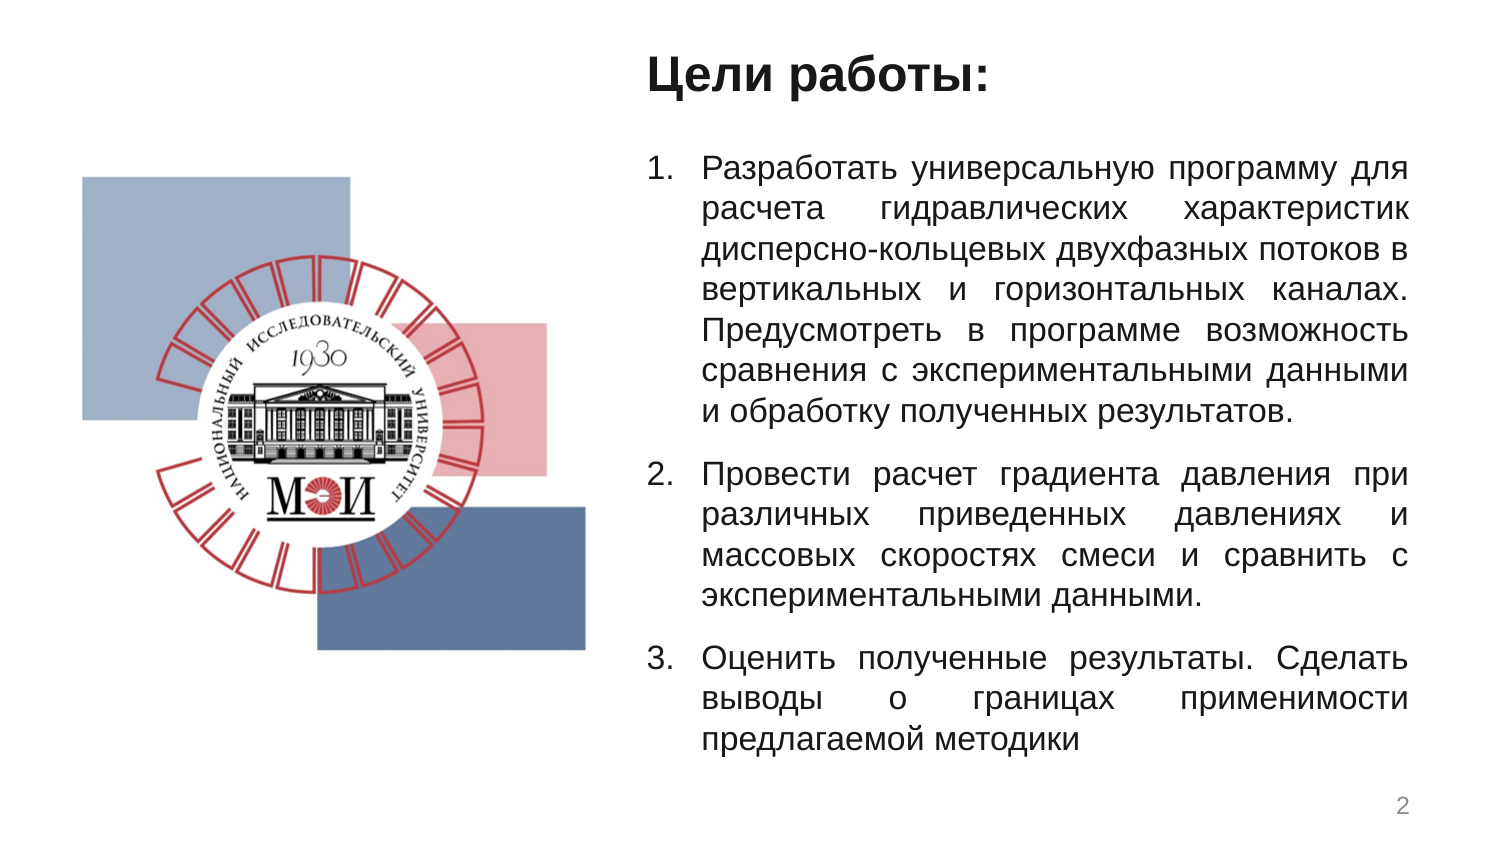

# Цели работы:
Разработать универсальную программу для расчета гидравлических характеристик дисперсно-кольцевых двухфазных потоков в вертикальных и горизонтальных каналах. Предусмотреть в программе возможность сравнения с экспериментальными данными и обработку полученных результатов.
Провести расчет градиента давления при различных приведенных давлениях и массовых скоростях смеси и сравнить с экспериментальными данными.
Оценить полученные результаты. Сделать выводы о границах применимости предлагаемой методики
2